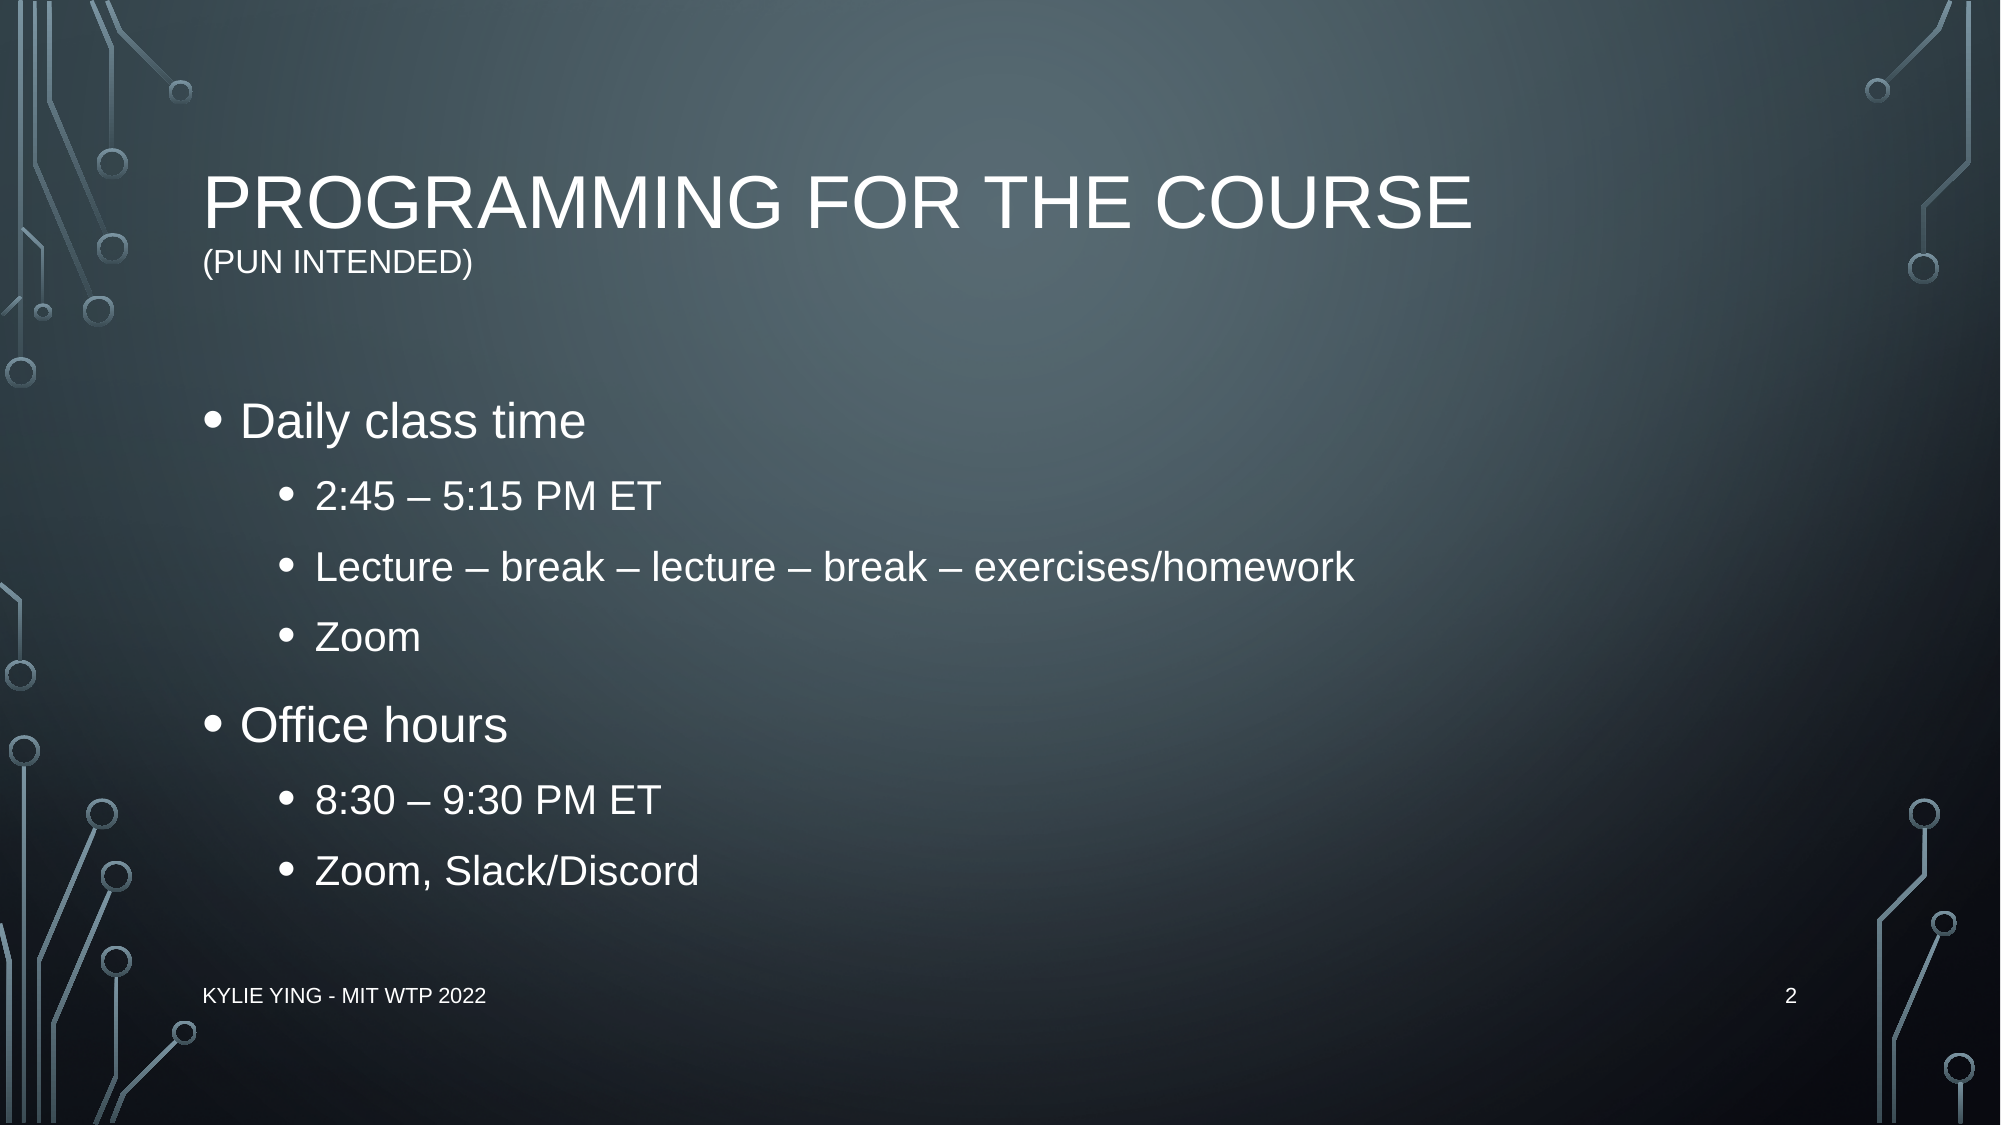

# Programming for the course (pun intended)
Daily class time
2:45 – 5:15 PM ET
Lecture – break – lecture – break – exercises/homework
Zoom
Office hours
8:30 – 9:30 PM ET
Zoom, Slack/Discord
2
Kylie Ying - MIT WTP 2022